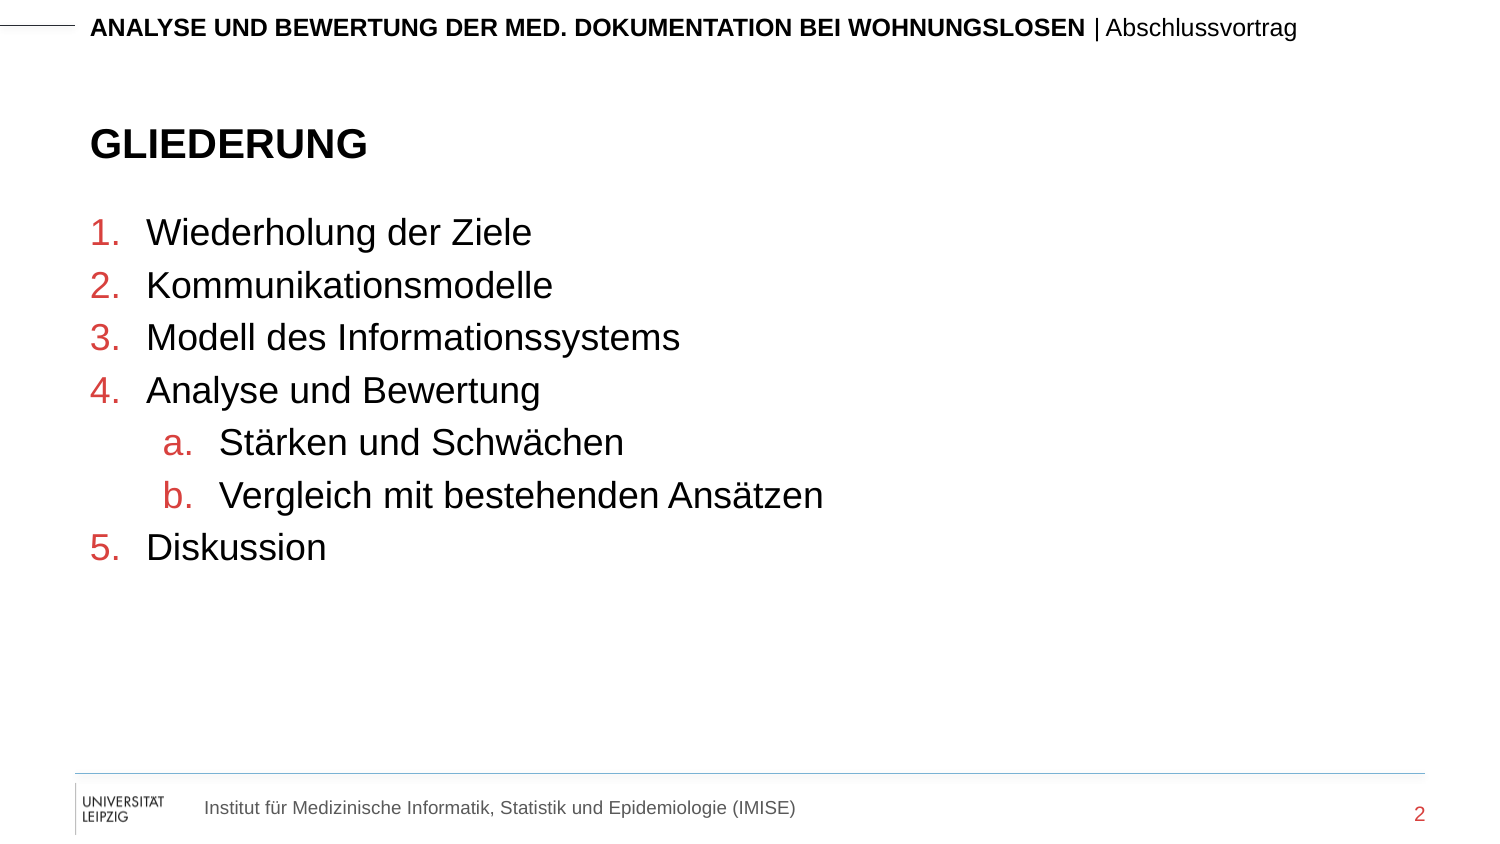

# Gliederung
Wiederholung der Ziele
Kommunikationsmodelle
Modell des Informationssystems
Analyse und Bewertung
Stärken und Schwächen
Vergleich mit bestehenden Ansätzen
Diskussion
2